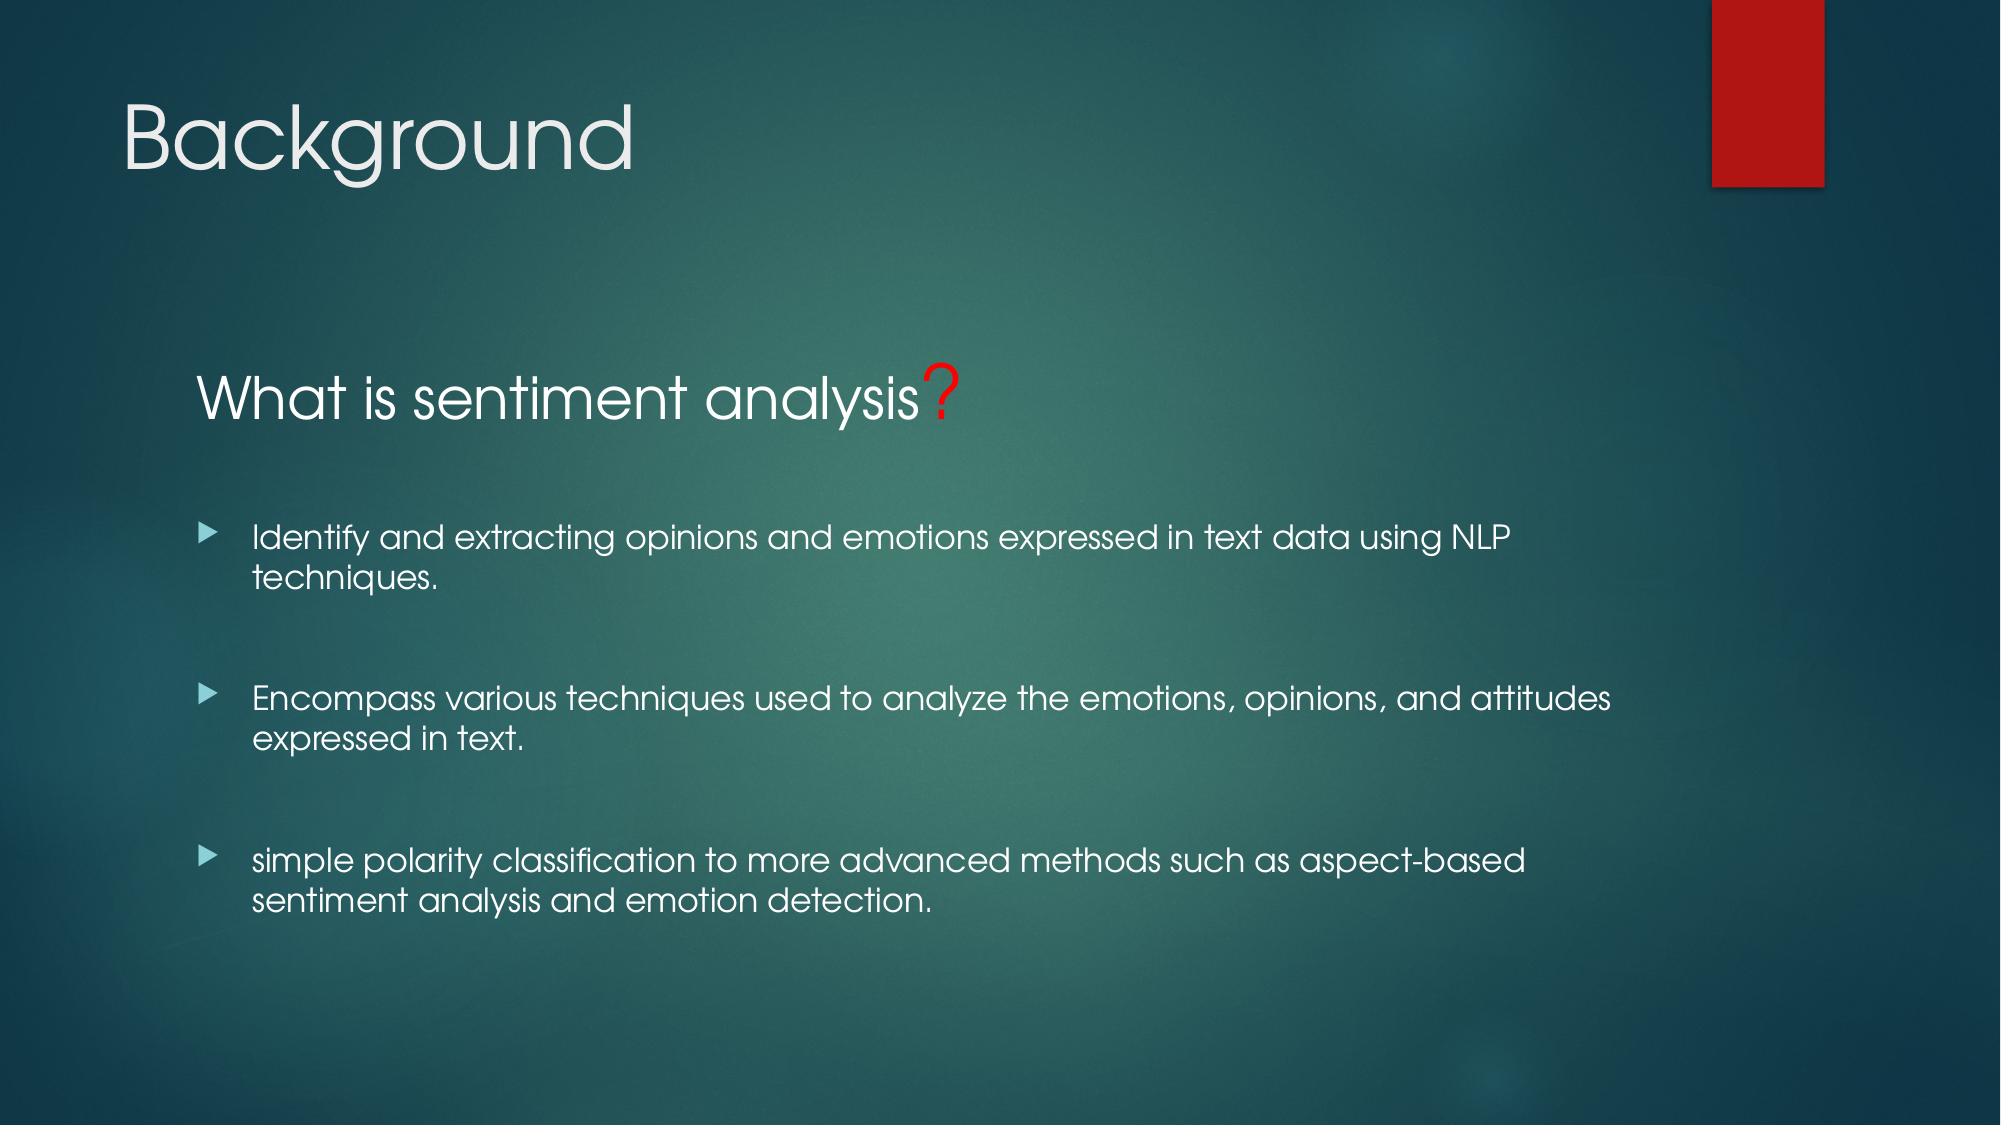

# Background
What is sentiment analysis?

Identify and extracting opinions and emotions expressed in text data using NLP techniques.

Encompass various techniques used to analyze the emotions, opinions, and attitudes expressed in text.

simple polarity classification to more advanced methods such as aspect-based sentiment analysis and emotion detection.